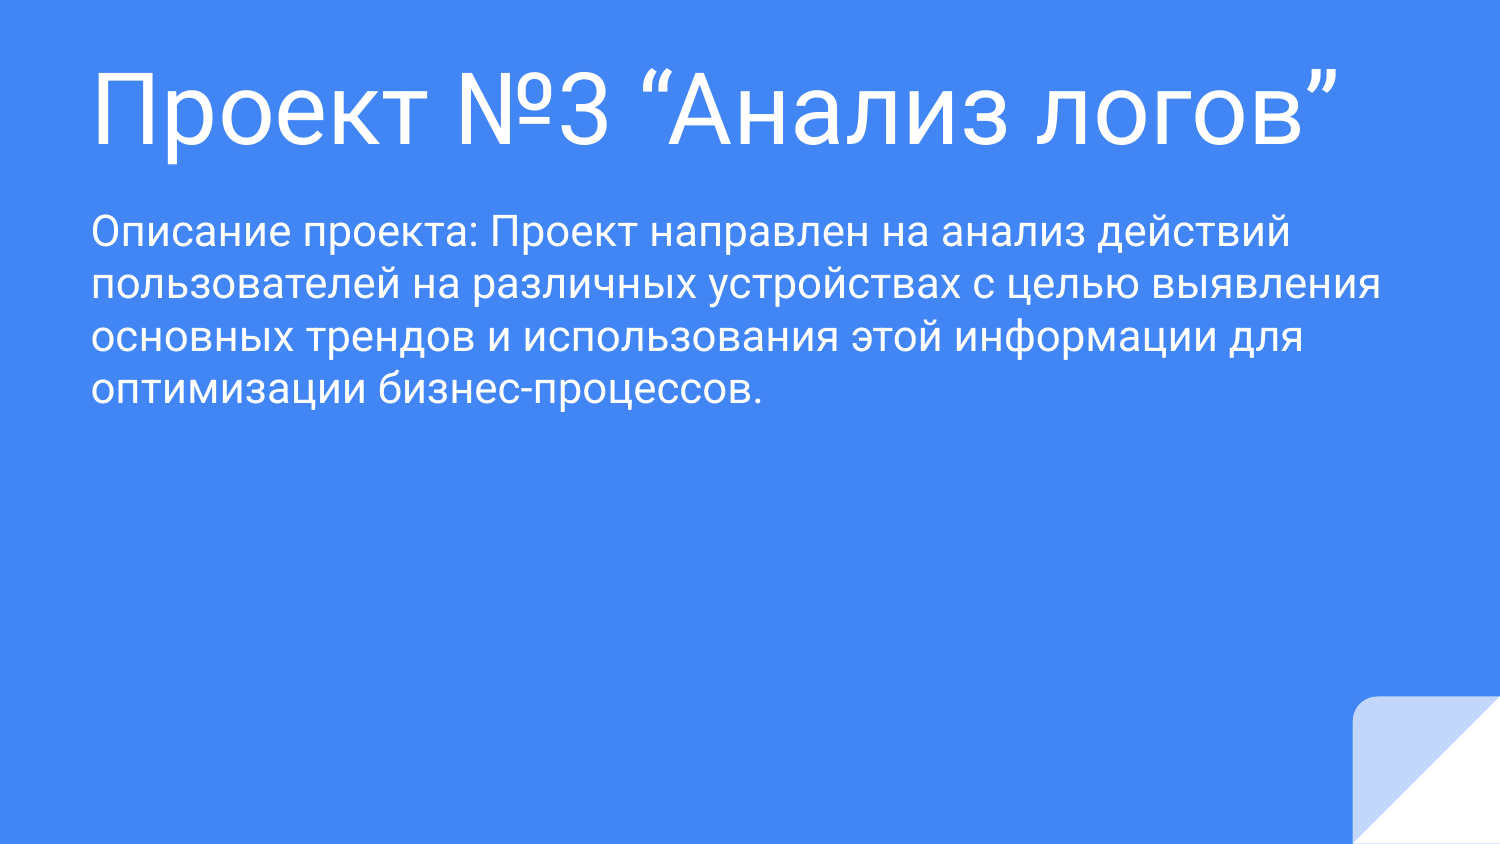

# Проект №3 “Анализ логов”
Описание проекта: Проект направлен на анализ действий пользователей на различных устройствах с целью выявления основных трендов и использования этой информации для оптимизации бизнес-процессов.